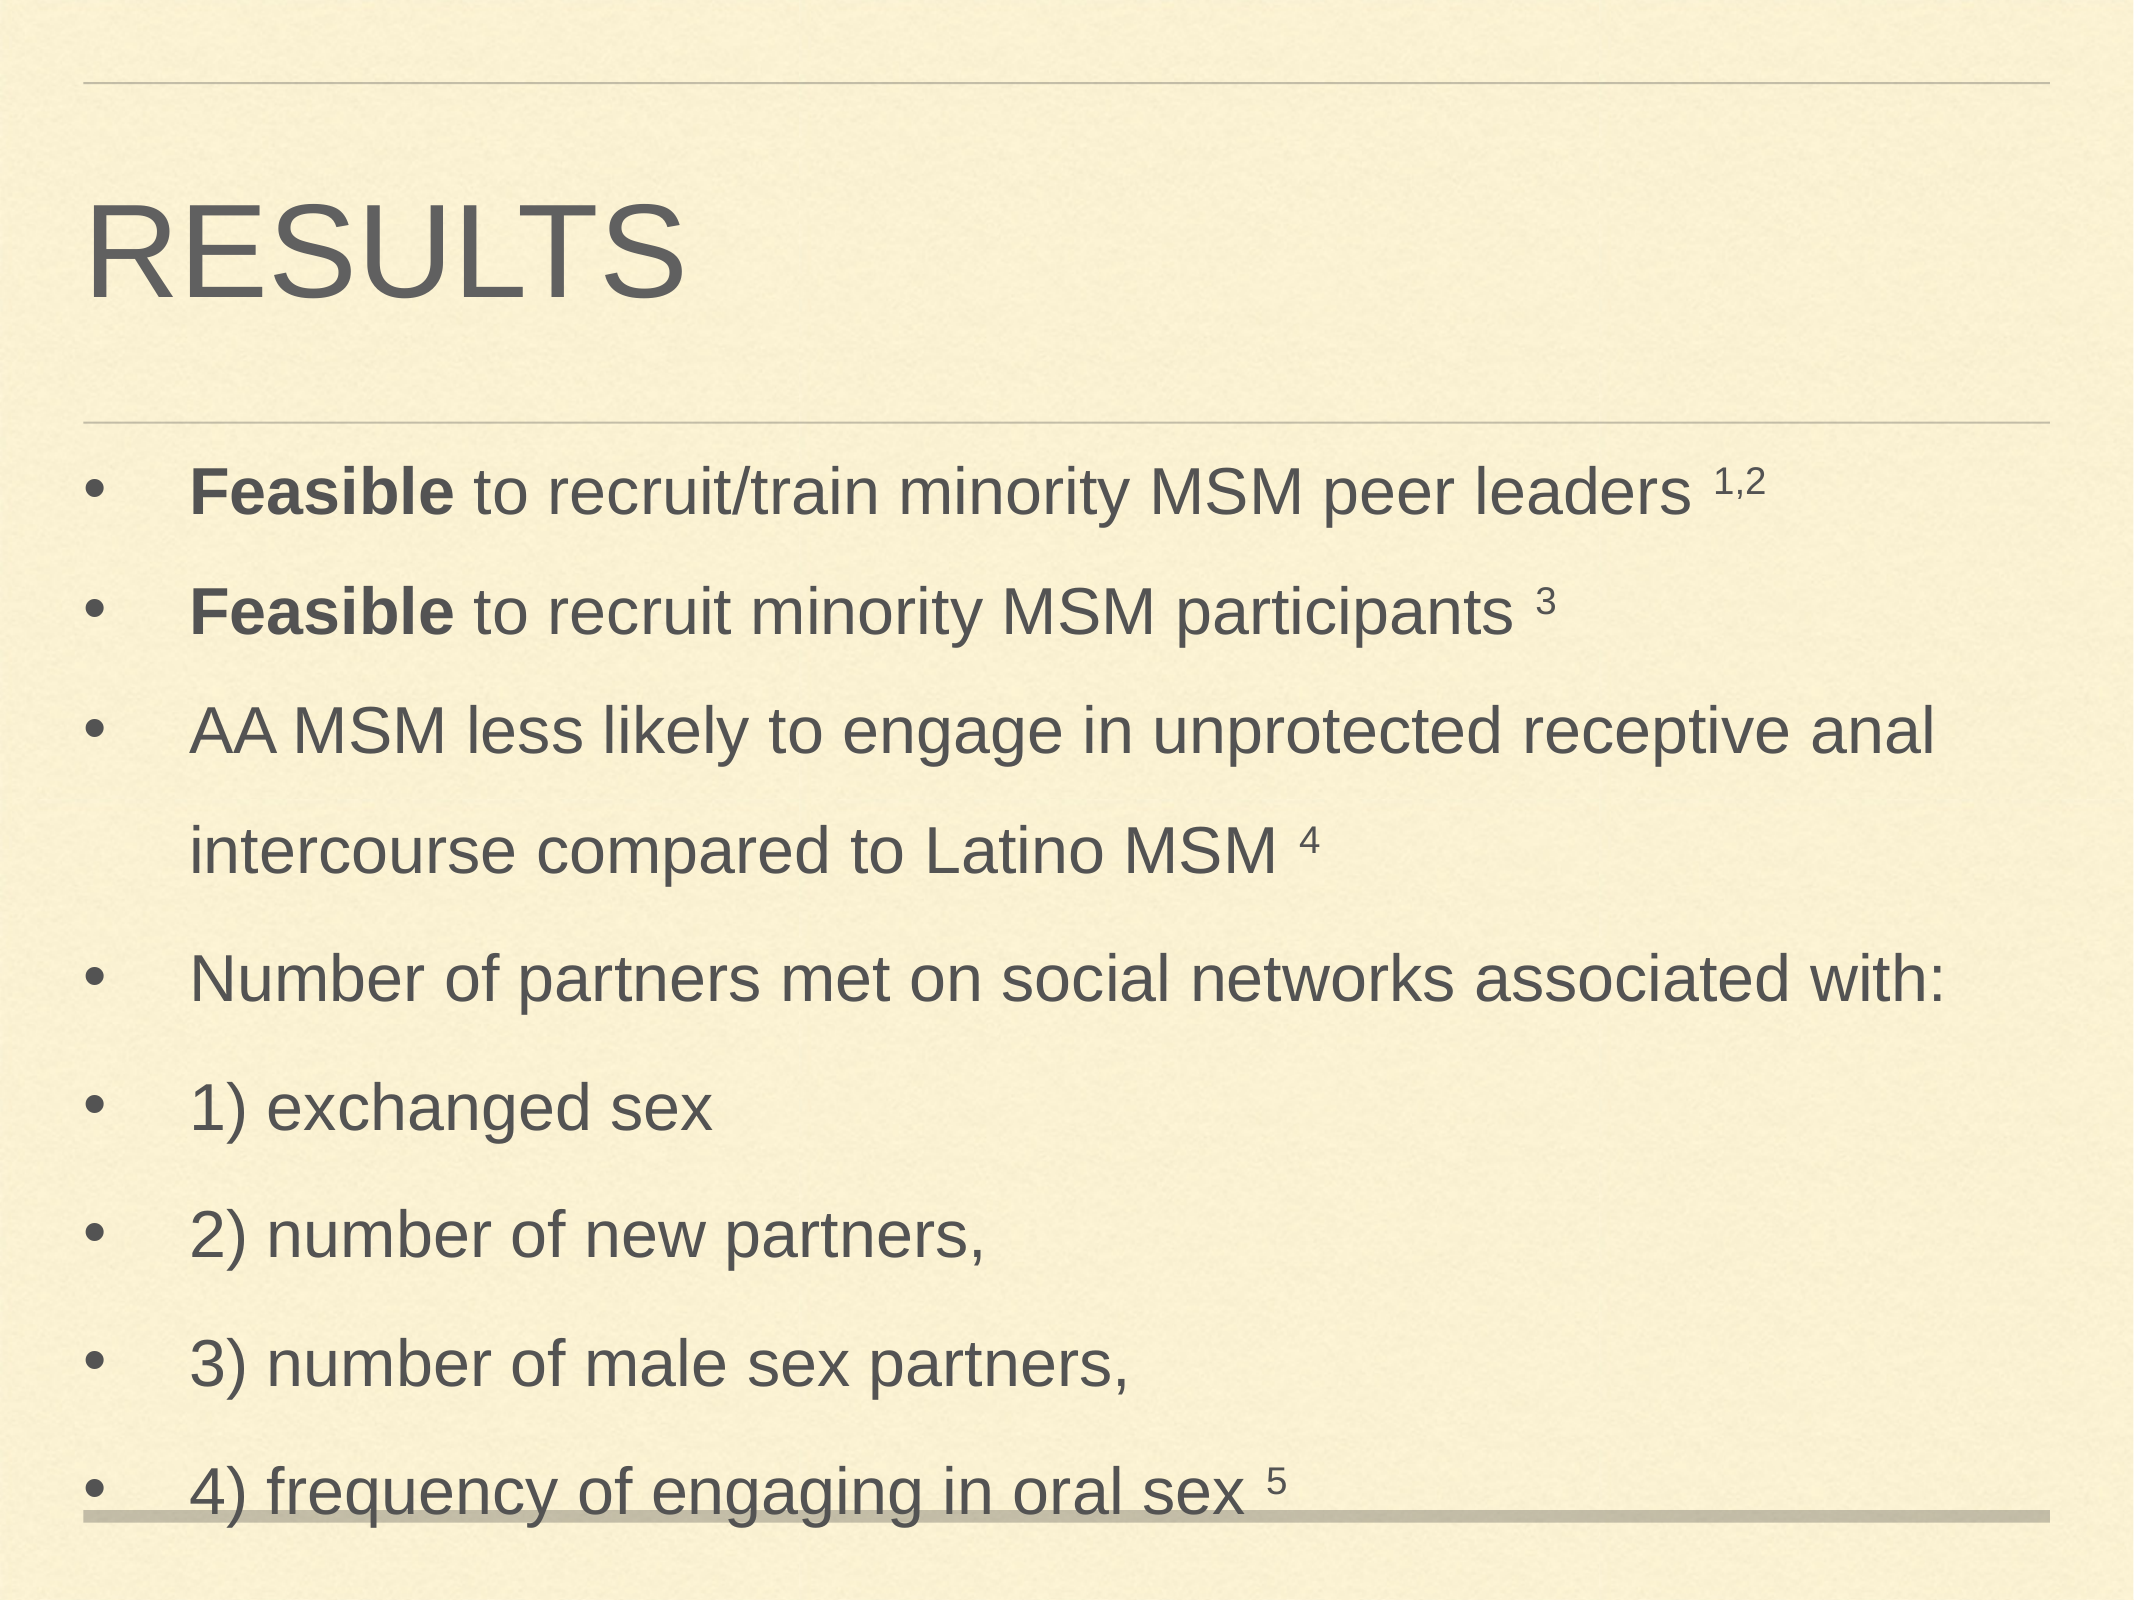

# results
Feasible to recruit/train minority MSM peer leaders 1,2
Feasible to recruit minority MSM participants 3
AA MSM less likely to engage in unprotected receptive anal intercourse compared to Latino MSM 4
Number of partners met on social networks associated with:
1) exchanged sex
2) number of new partners,
3) number of male sex partners,
4) frequency of engaging in oral sex 5